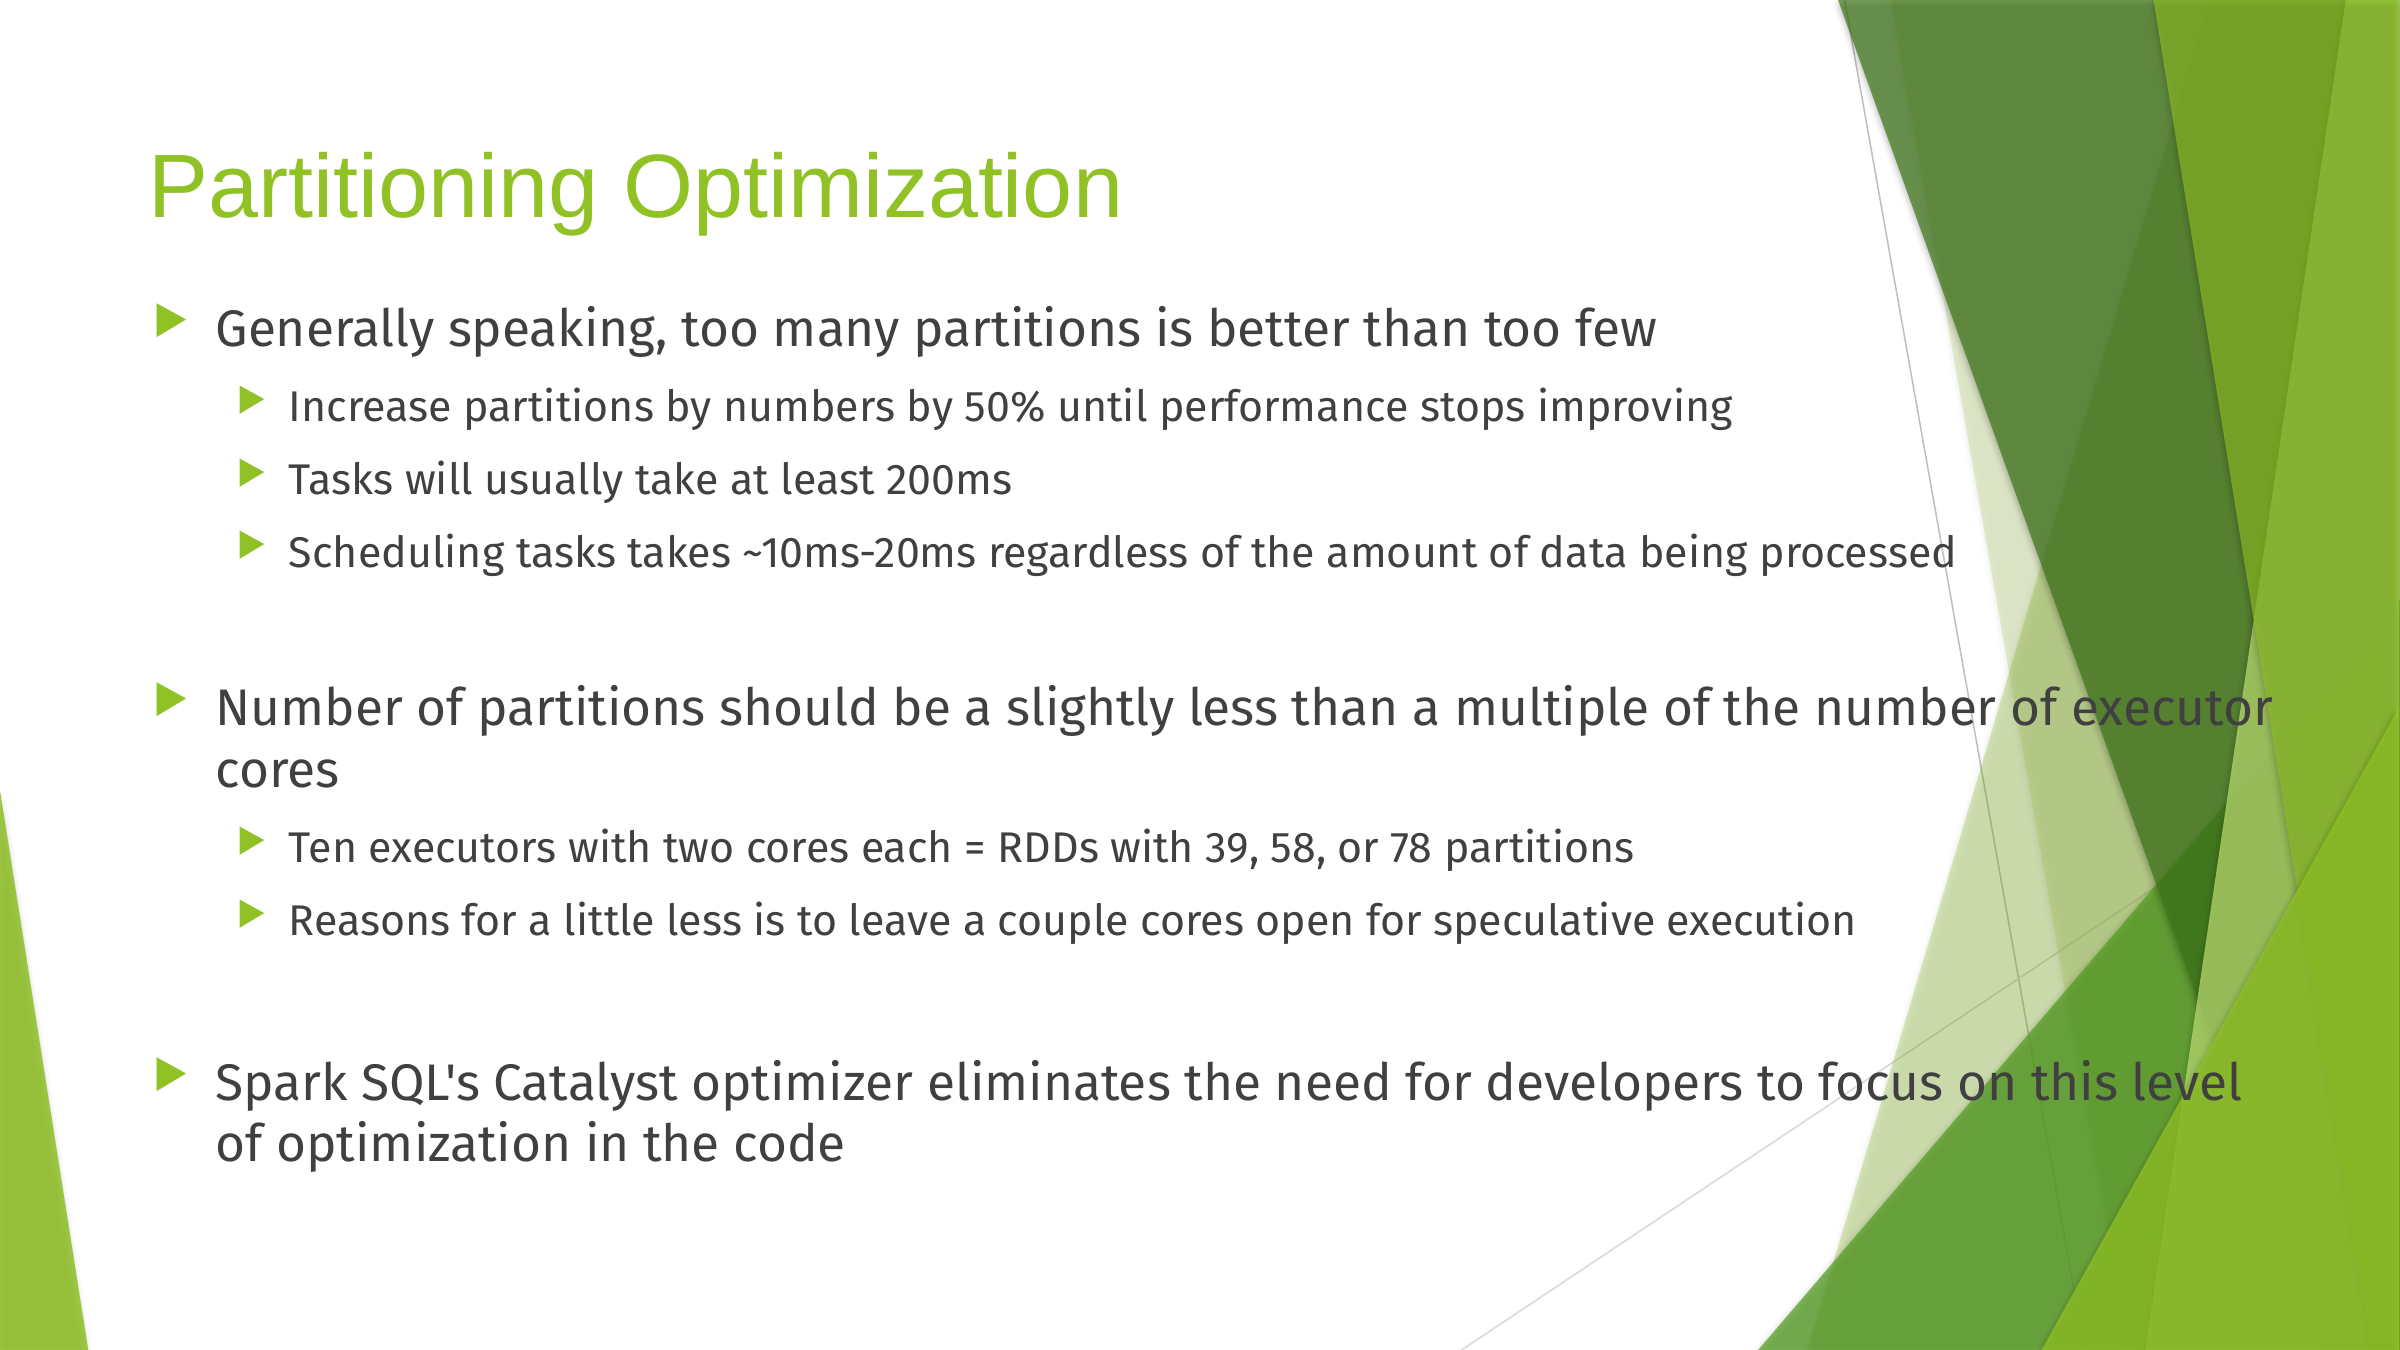

# Partitioning Optimization
Generally speaking, too many partitions is better than too few
Increase partitions by numbers by 50% until performance stops improving
Tasks will usually take at least 200ms
Scheduling tasks takes ~10ms-20ms regardless of the amount of data being processed

Number of partitions should be a slightly less than a multiple of the number of executor cores
Ten executors with two cores each = RDDs with 39, 58, or 78 partitions
Reasons for a little less is to leave a couple cores open for speculative execution

Spark SQL's Catalyst optimizer eliminates the need for developers to focus on this level of optimization in the code